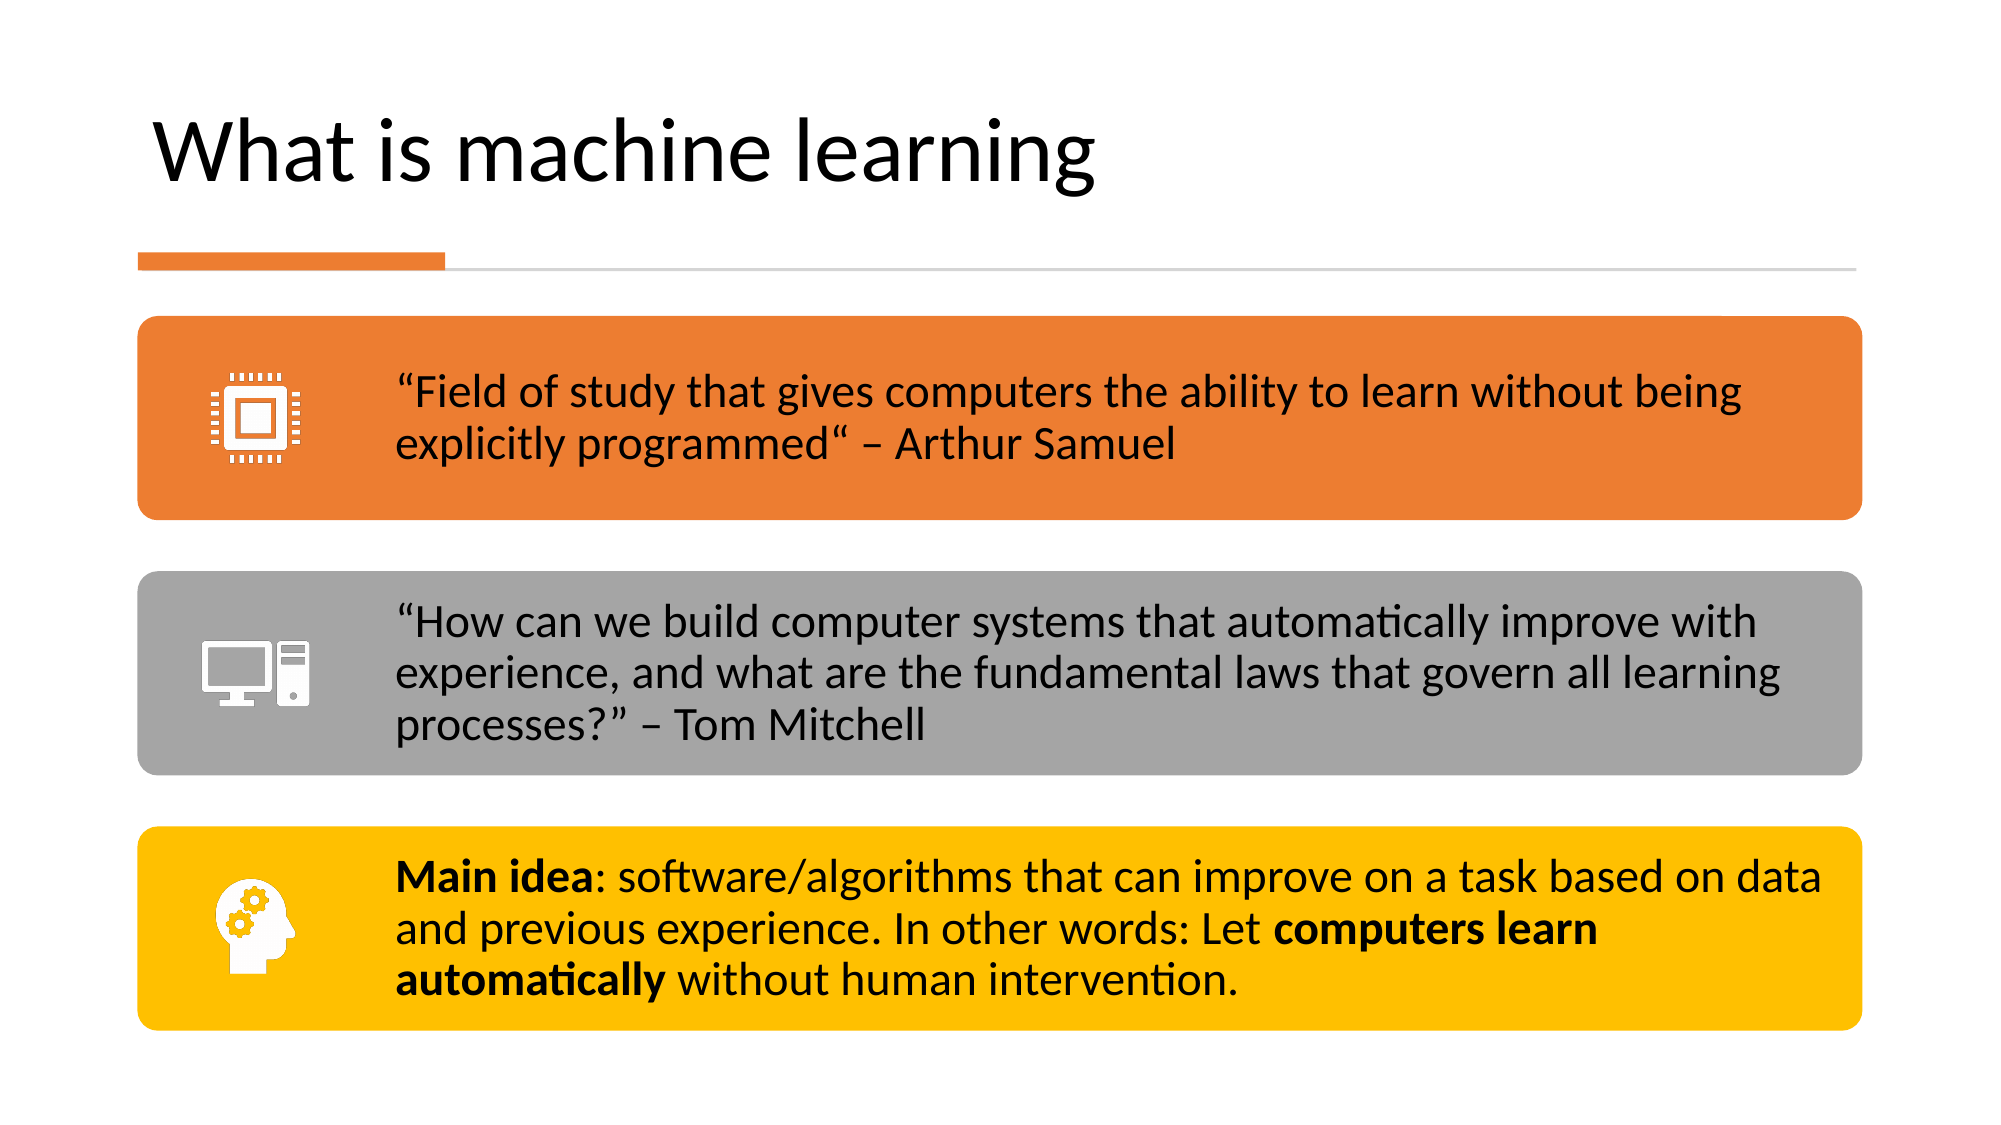

# What is machine learning

“Field of study that gives computers the ability to learn without being explicitly programmed“ – Arthur Samuel
“How can we build computer systems that automatically improve with experience, and what are the fundamental laws that govern all learning processes?” – Tom Mitchell
Main idea: software/algorithms that can improve on a task based on data and previous experience. In other words: Let computers learn automatically without human intervention.